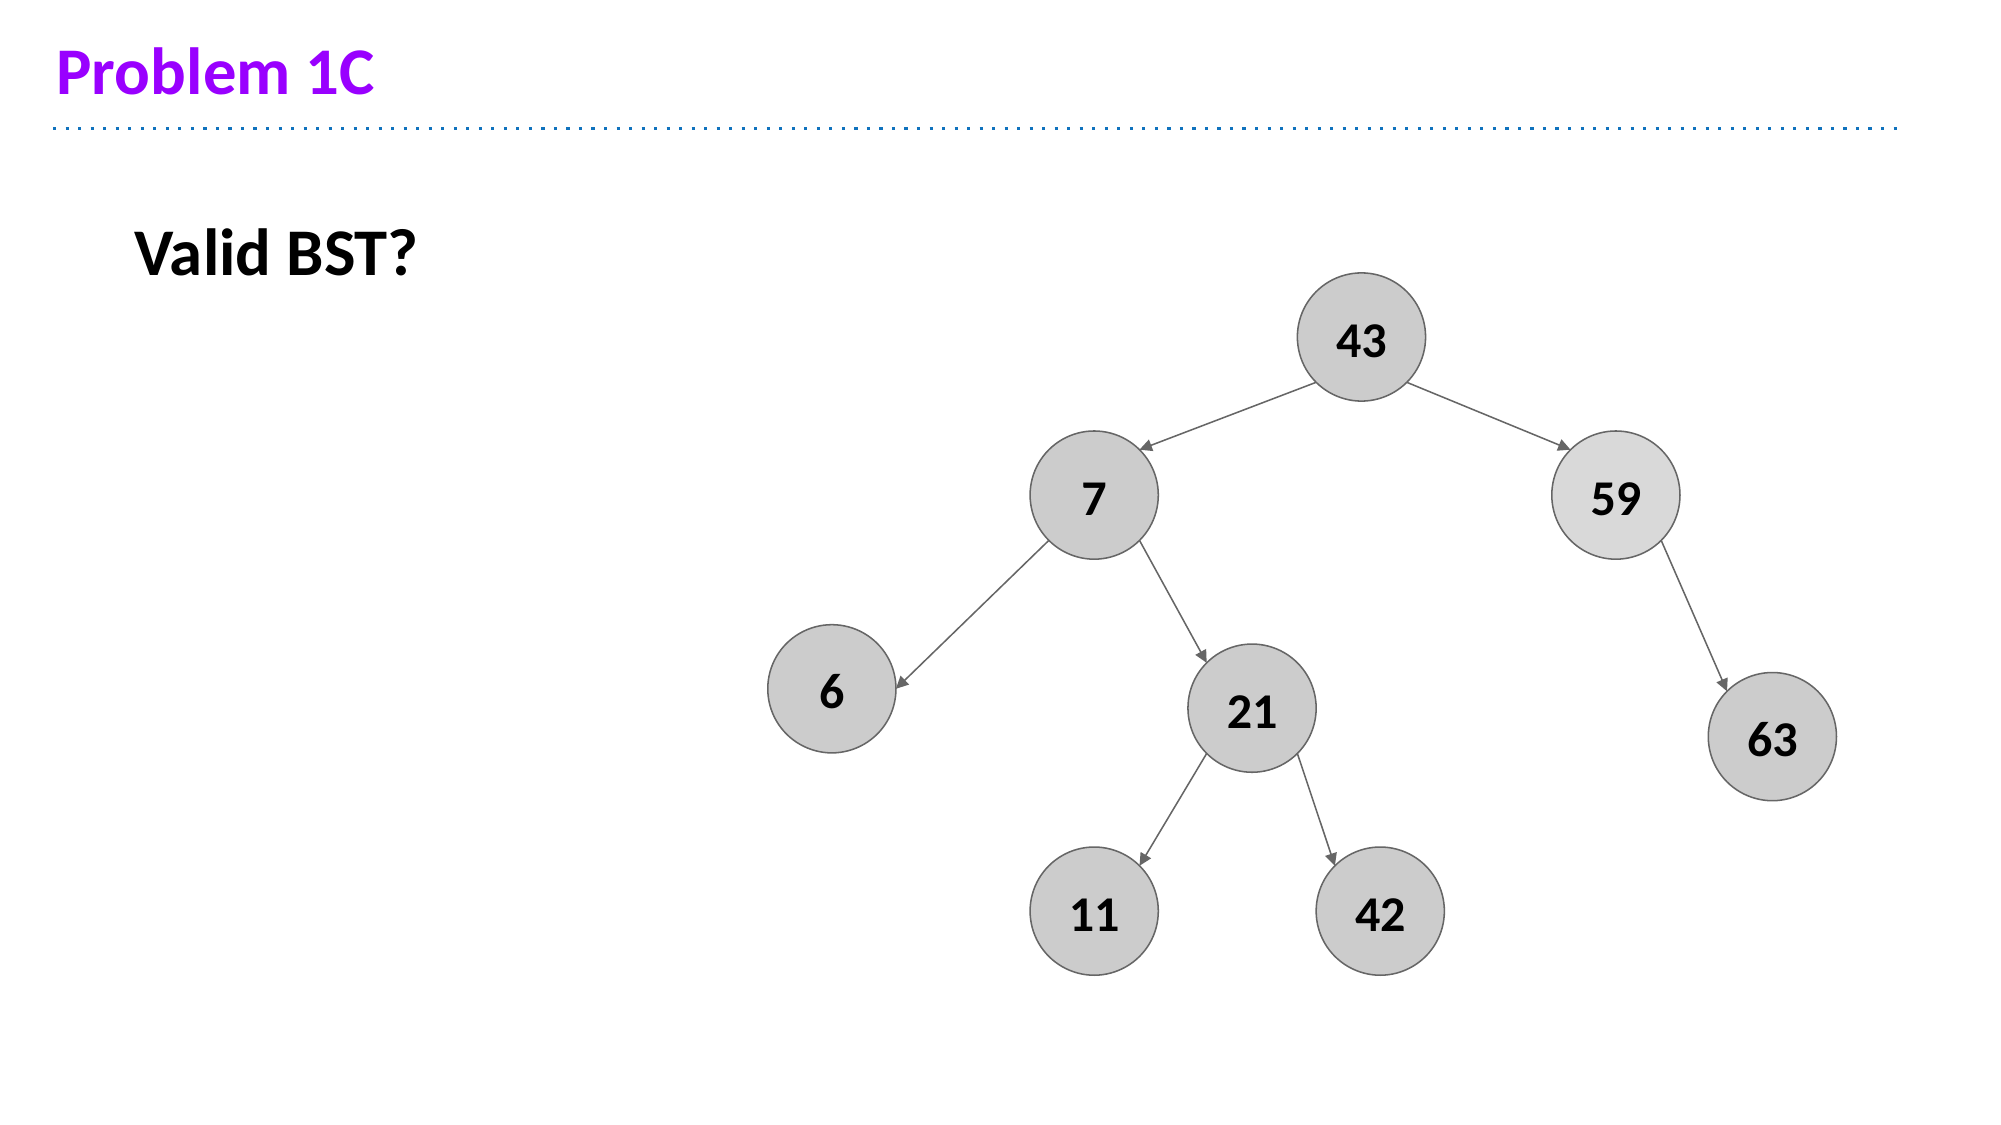

# Problem 1C
Valid BST?
43
7
59
6
21
63
11
42